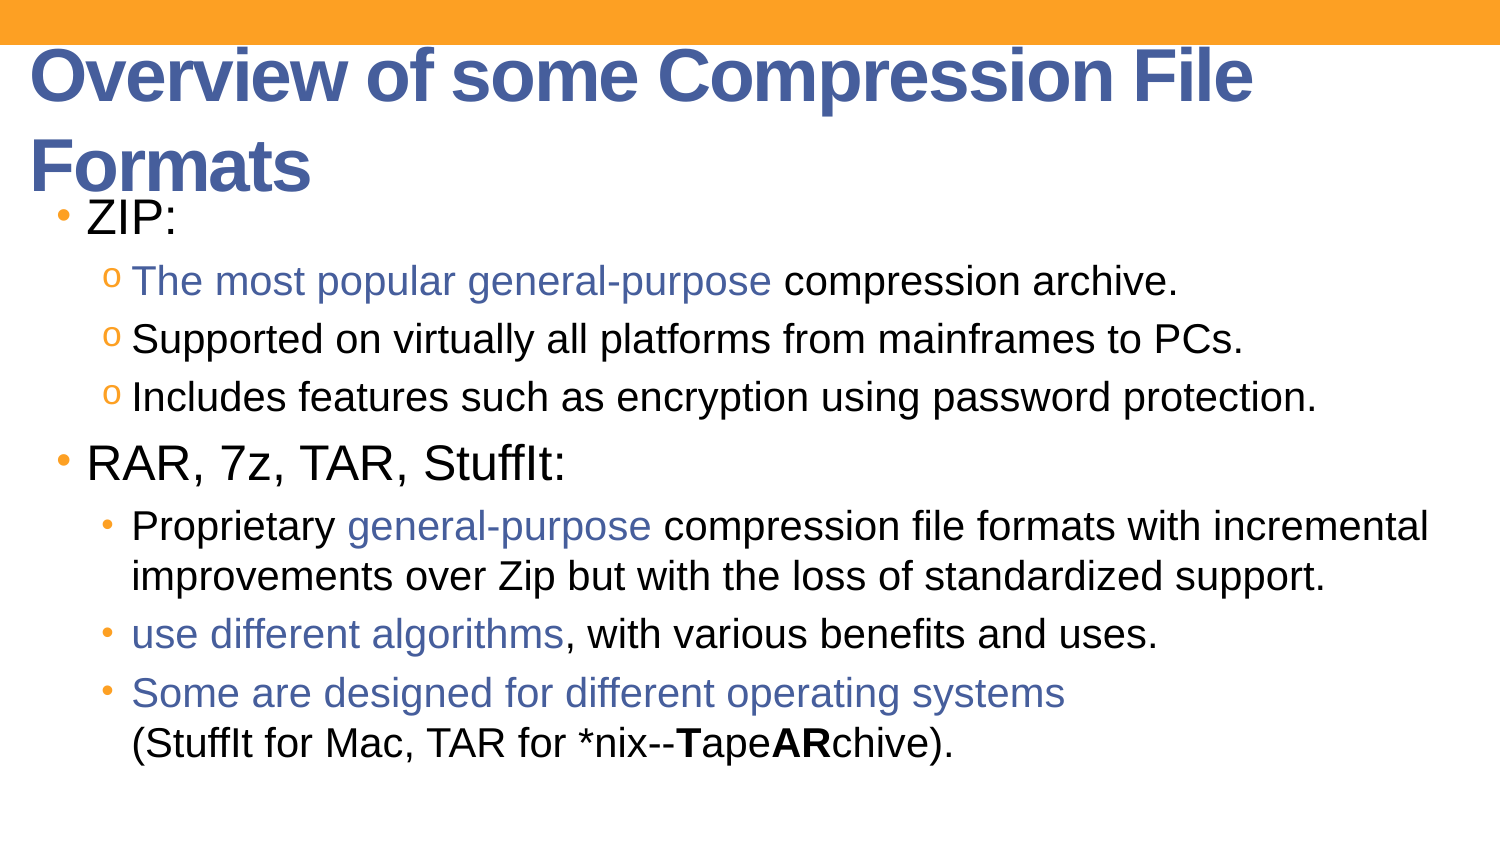

# Overview of some Compression File Formats
ZIP:
The most popular general-purpose compression archive.
Supported on virtually all platforms from mainframes to PCs.
Includes features such as encryption using password protection.
RAR, 7z, TAR, StuffIt:
Proprietary general-purpose compression file formats with incremental improvements over Zip but with the loss of standardized support.
use different algorithms, with various benefits and uses.
Some are designed for different operating systems
(StuffIt for Mac, TAR for *nix--TapeARchive).